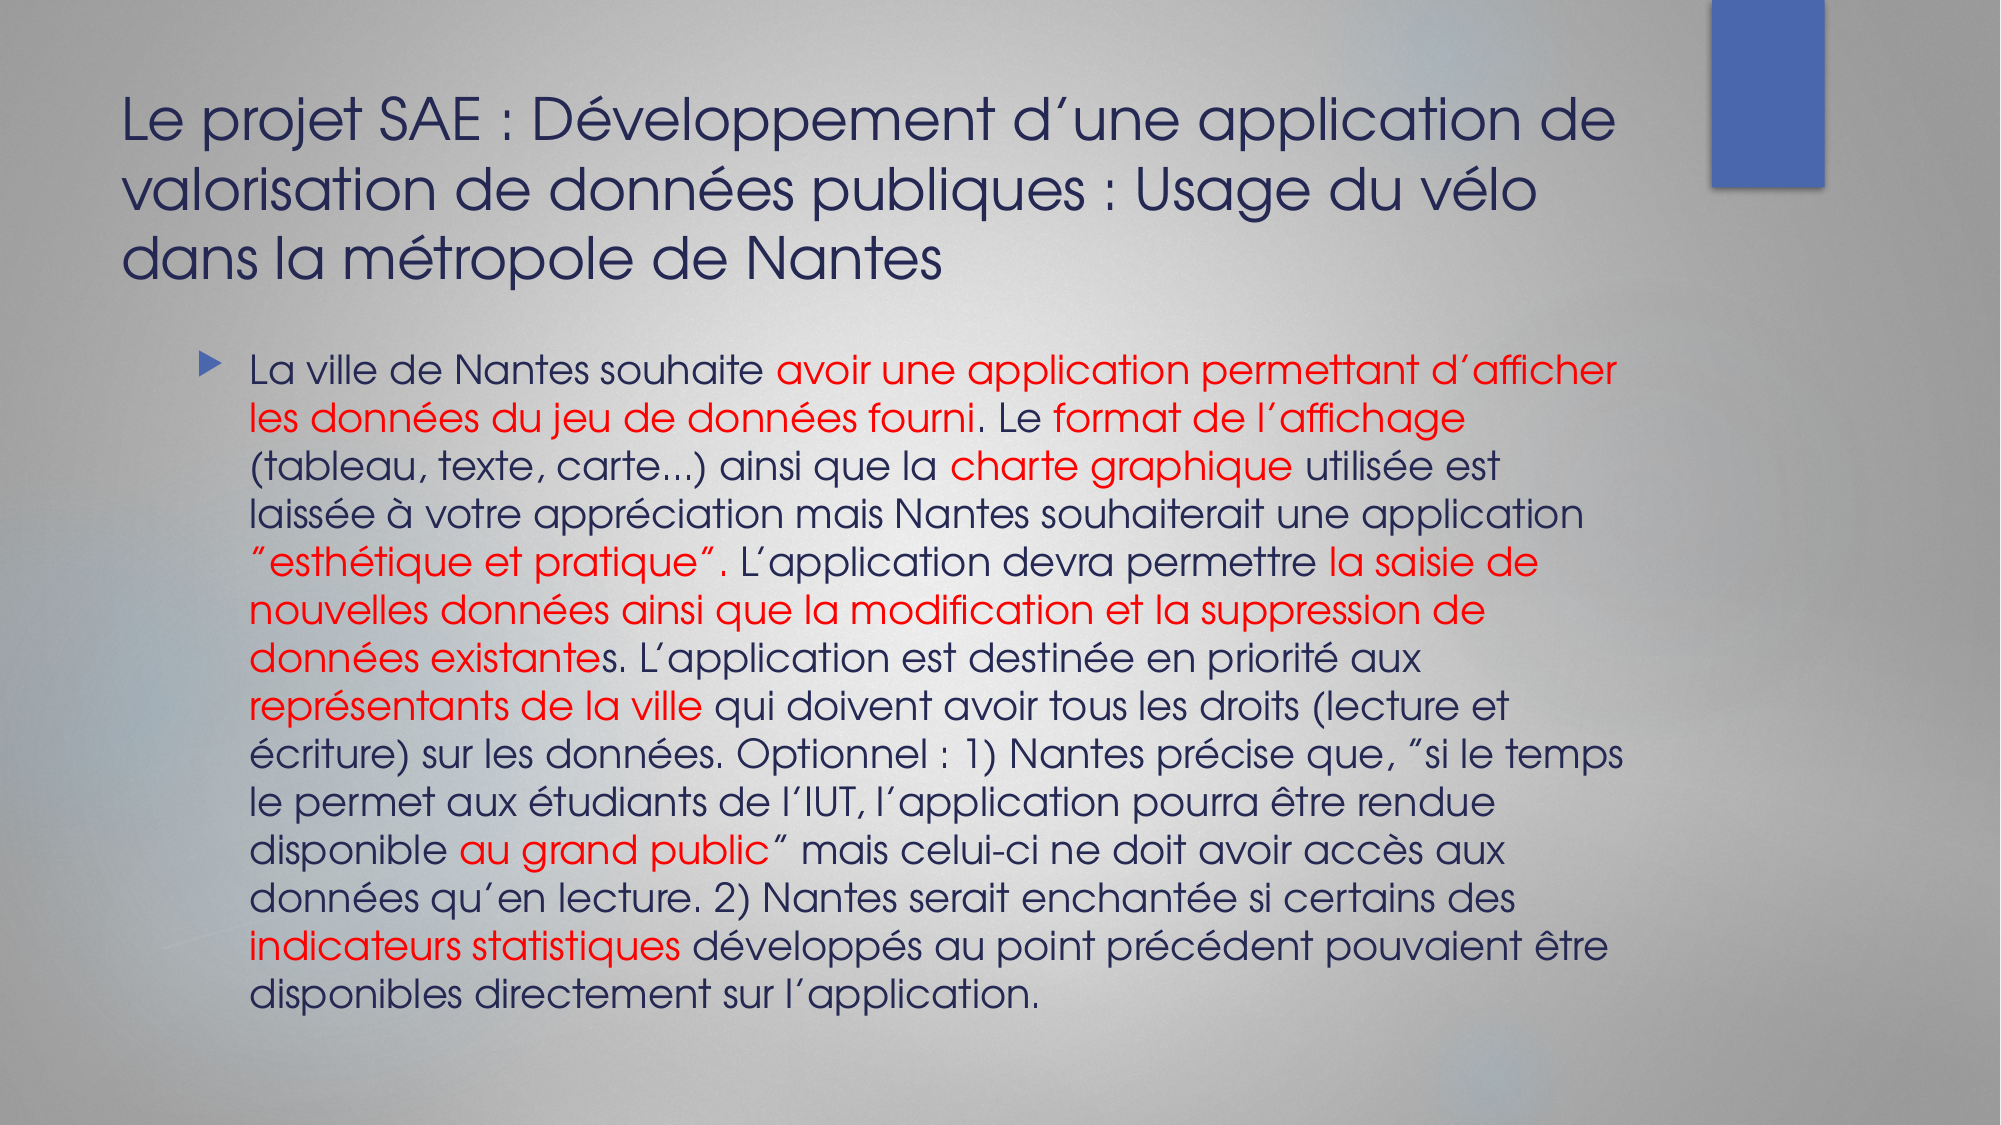

# Le projet SAE : Développement d’une application de valorisation de données publiques : Usage du vélo dans la métropole de Nantes
La ville de Nantes souhaite avoir une application permettant d’afficher les données du jeu de données fourni. Le format de l’affichage (tableau, texte, carte...) ainsi que la charte graphique utilisée est laissée à votre appréciation mais Nantes souhaiterait une application ”esthétique et pratique”. L’application devra permettre la saisie de nouvelles données ainsi que la modification et la suppression de données existantes. L’application est destinée en priorité aux représentants de la ville qui doivent avoir tous les droits (lecture et écriture) sur les données. Optionnel : 1) Nantes précise que, ”si le temps le permet aux étudiants de l’IUT, l’application pourra être rendue disponible au grand public” mais celui-ci ne doit avoir accès aux données qu’en lecture. 2) Nantes serait enchantée si certains des indicateurs statistiques développés au point précédent pouvaient être disponibles directement sur l’application.